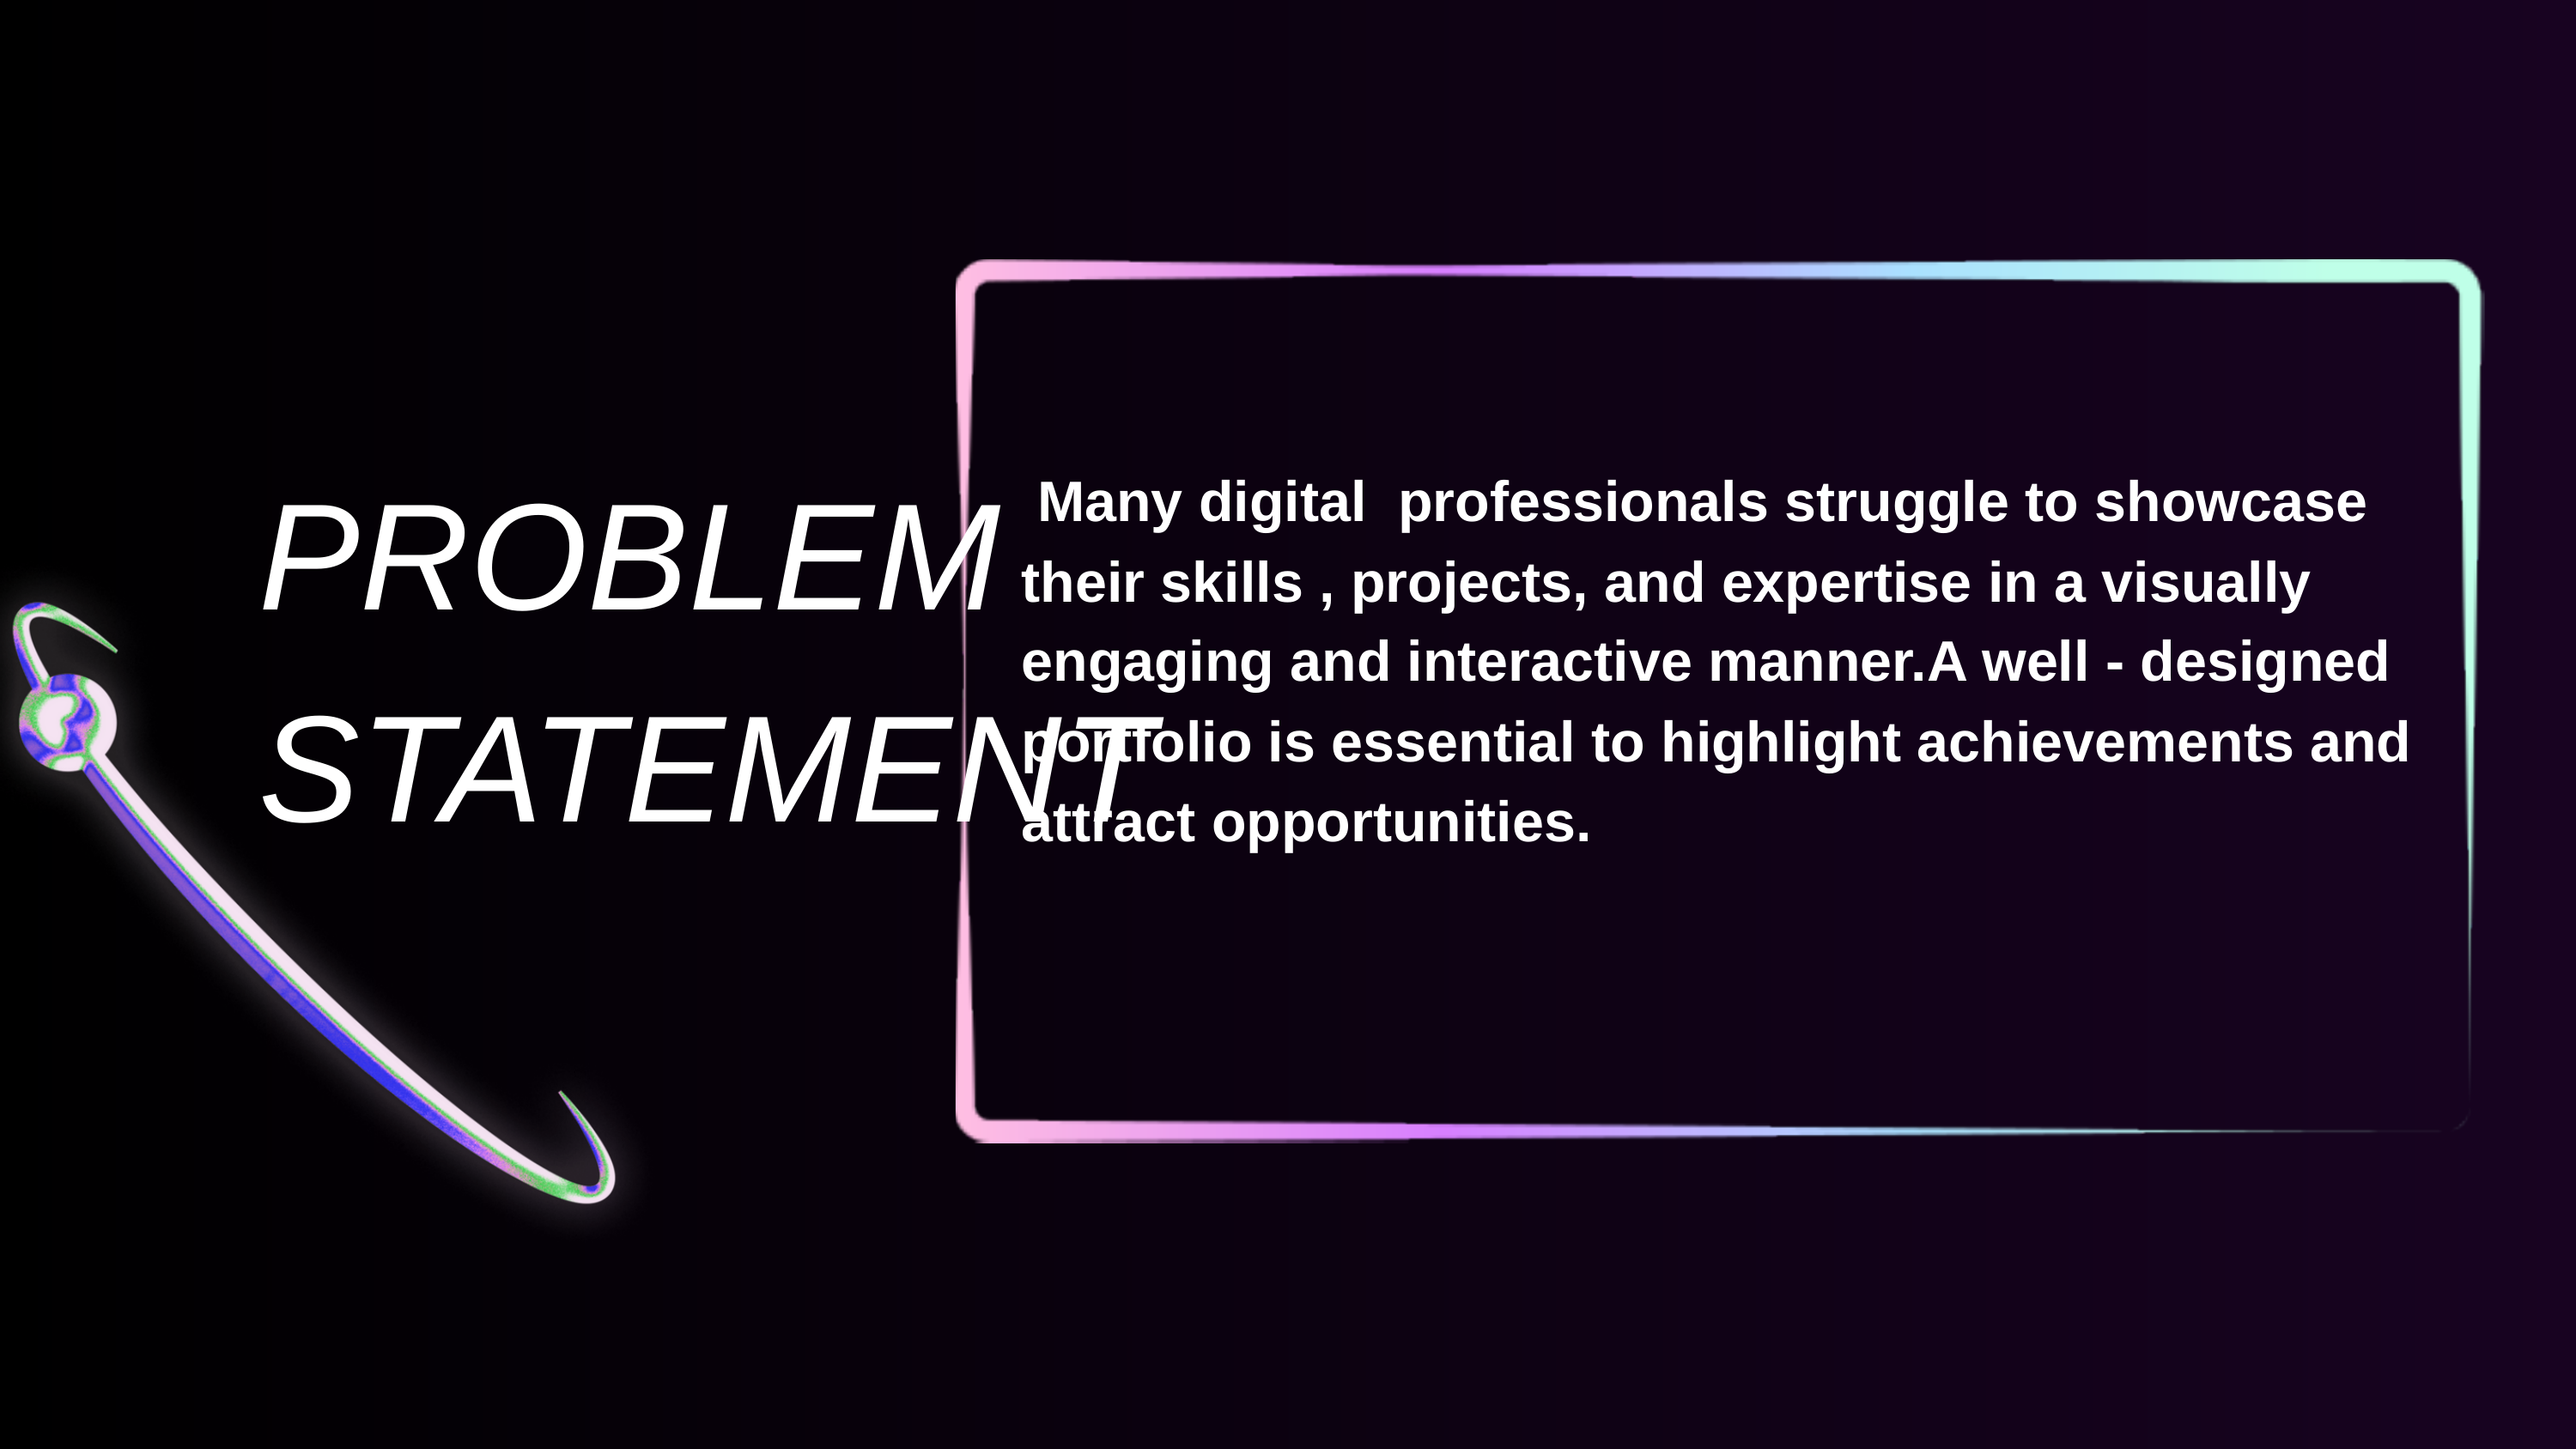

PROBLEM STATEMENT
 Many digital  professionals struggle to showcase their skills , projects, and expertise in a visually engaging and interactive manner.A well - designed  portfolio is essential to highlight achievements and attract opportunities.